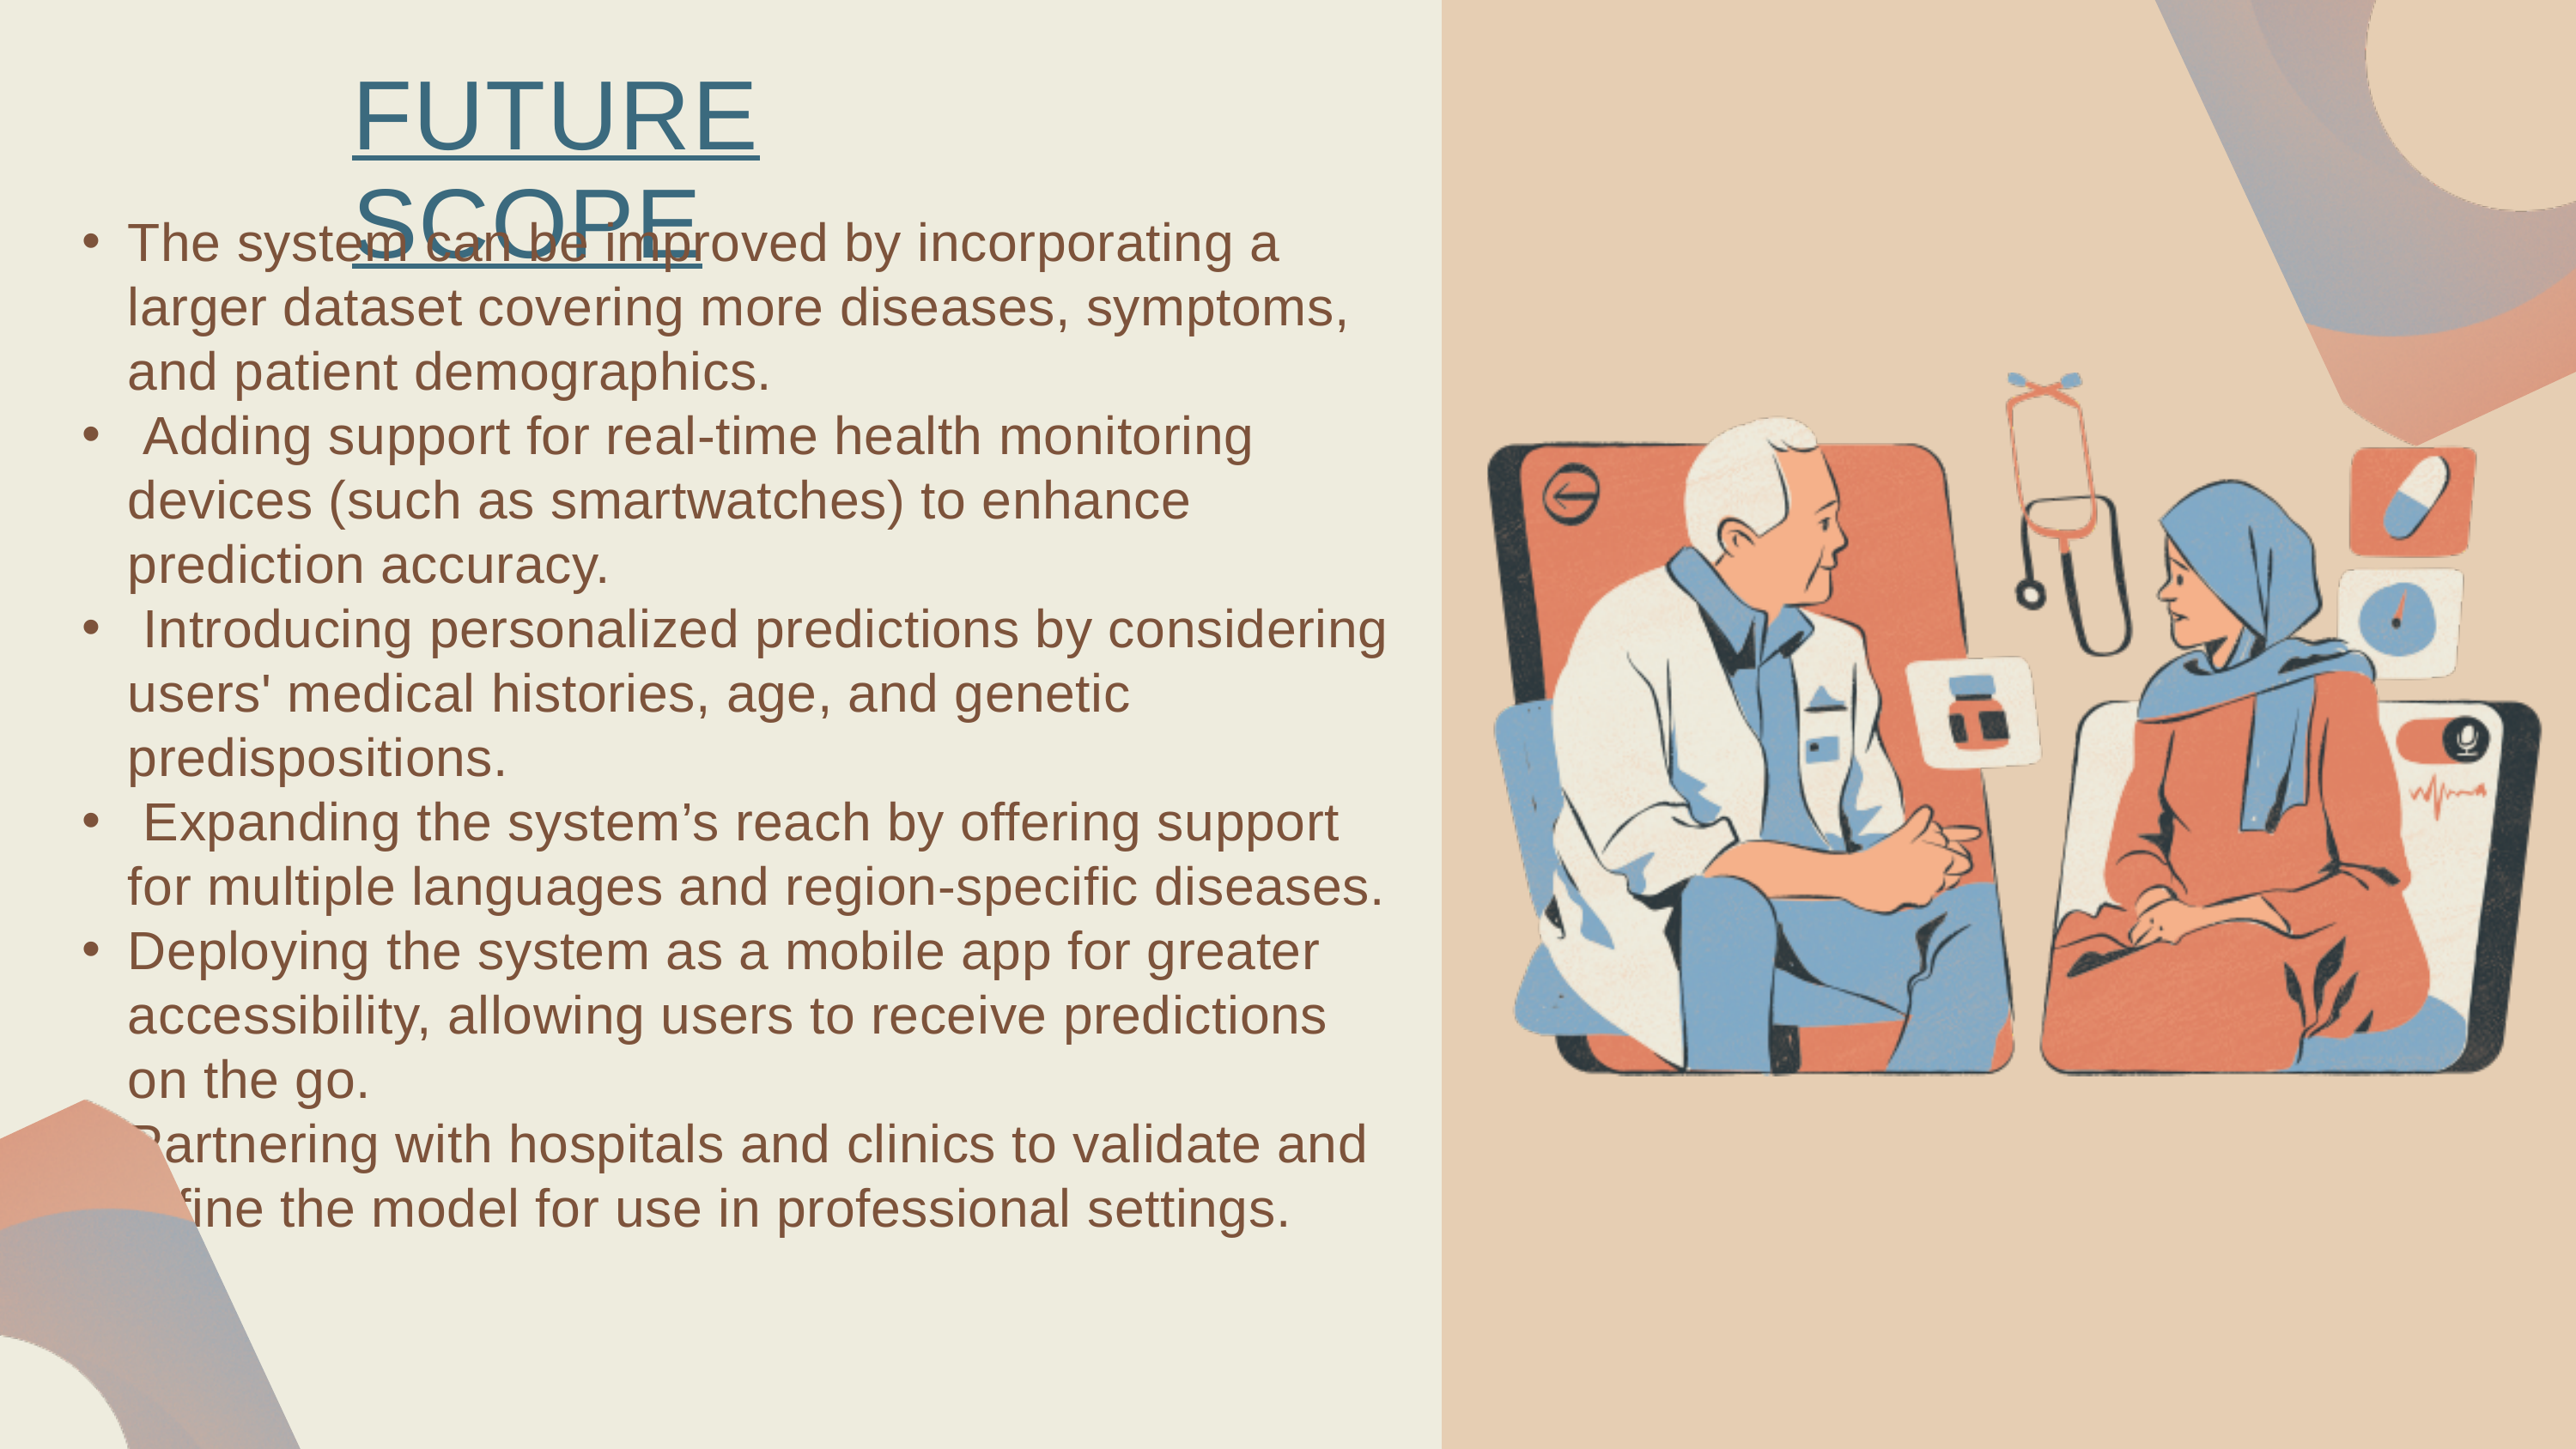

FUTURE SCOPE
The system can be improved by incorporating a larger dataset covering more diseases, symptoms, and patient demographics.
 Adding support for real-time health monitoring devices (such as smartwatches) to enhance prediction accuracy.
 Introducing personalized predictions by considering users' medical histories, age, and genetic predispositions.
 Expanding the system’s reach by offering support for multiple languages and region-specific diseases.
Deploying the system as a mobile app for greater accessibility, allowing users to receive predictions on the go.
Partnering with hospitals and clinics to validate and refine the model for use in professional settings.